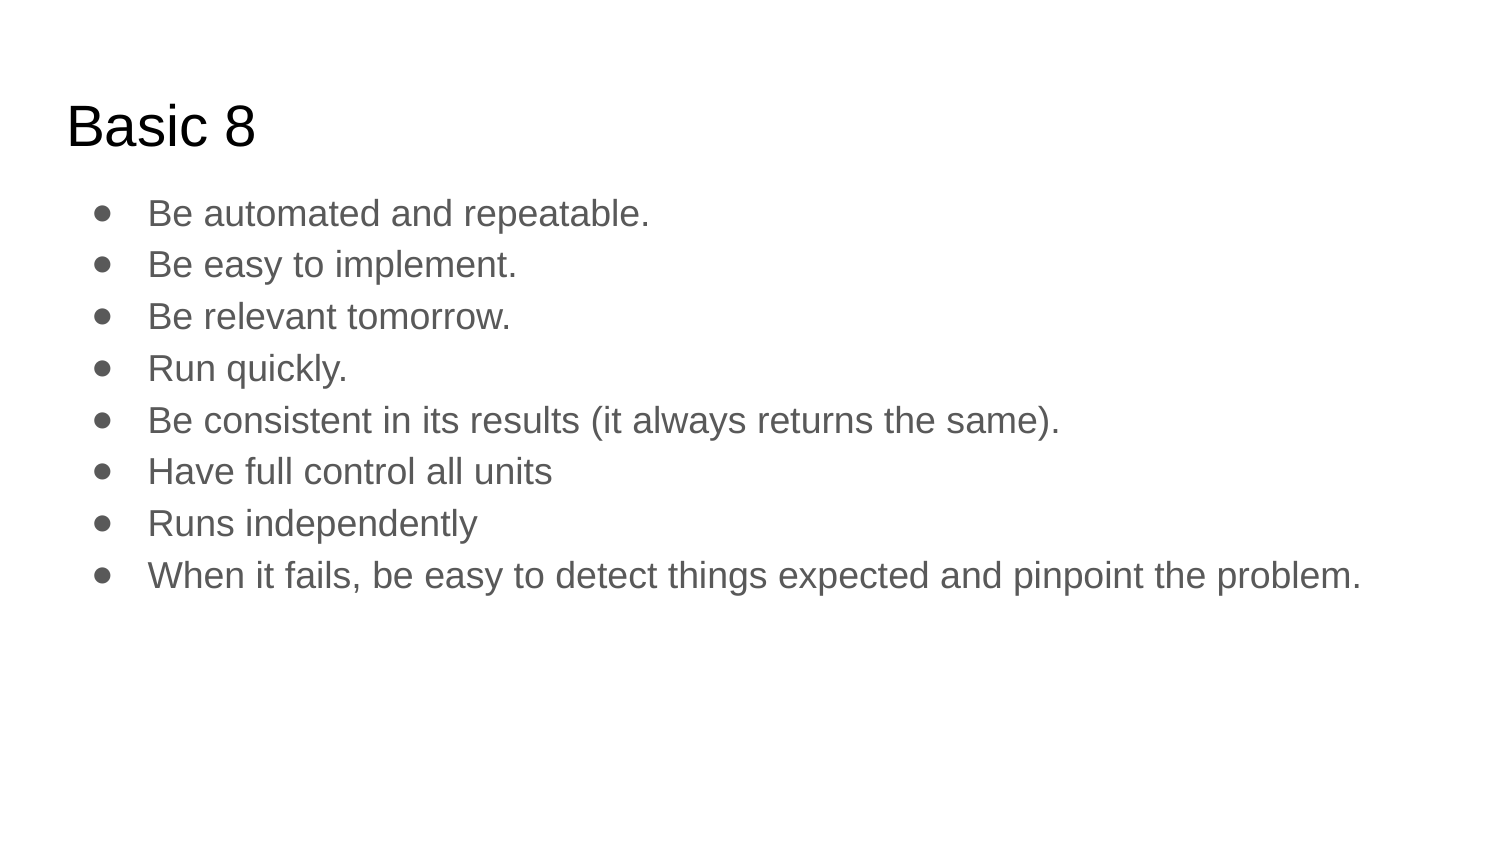

# Basic 8
Be automated and repeatable.
Be easy to implement.
Be relevant tomorrow.
Run quickly.
Be consistent in its results (it always returns the same).
Have full control all units
Runs independently
When it fails, be easy to detect things expected and pinpoint the problem.